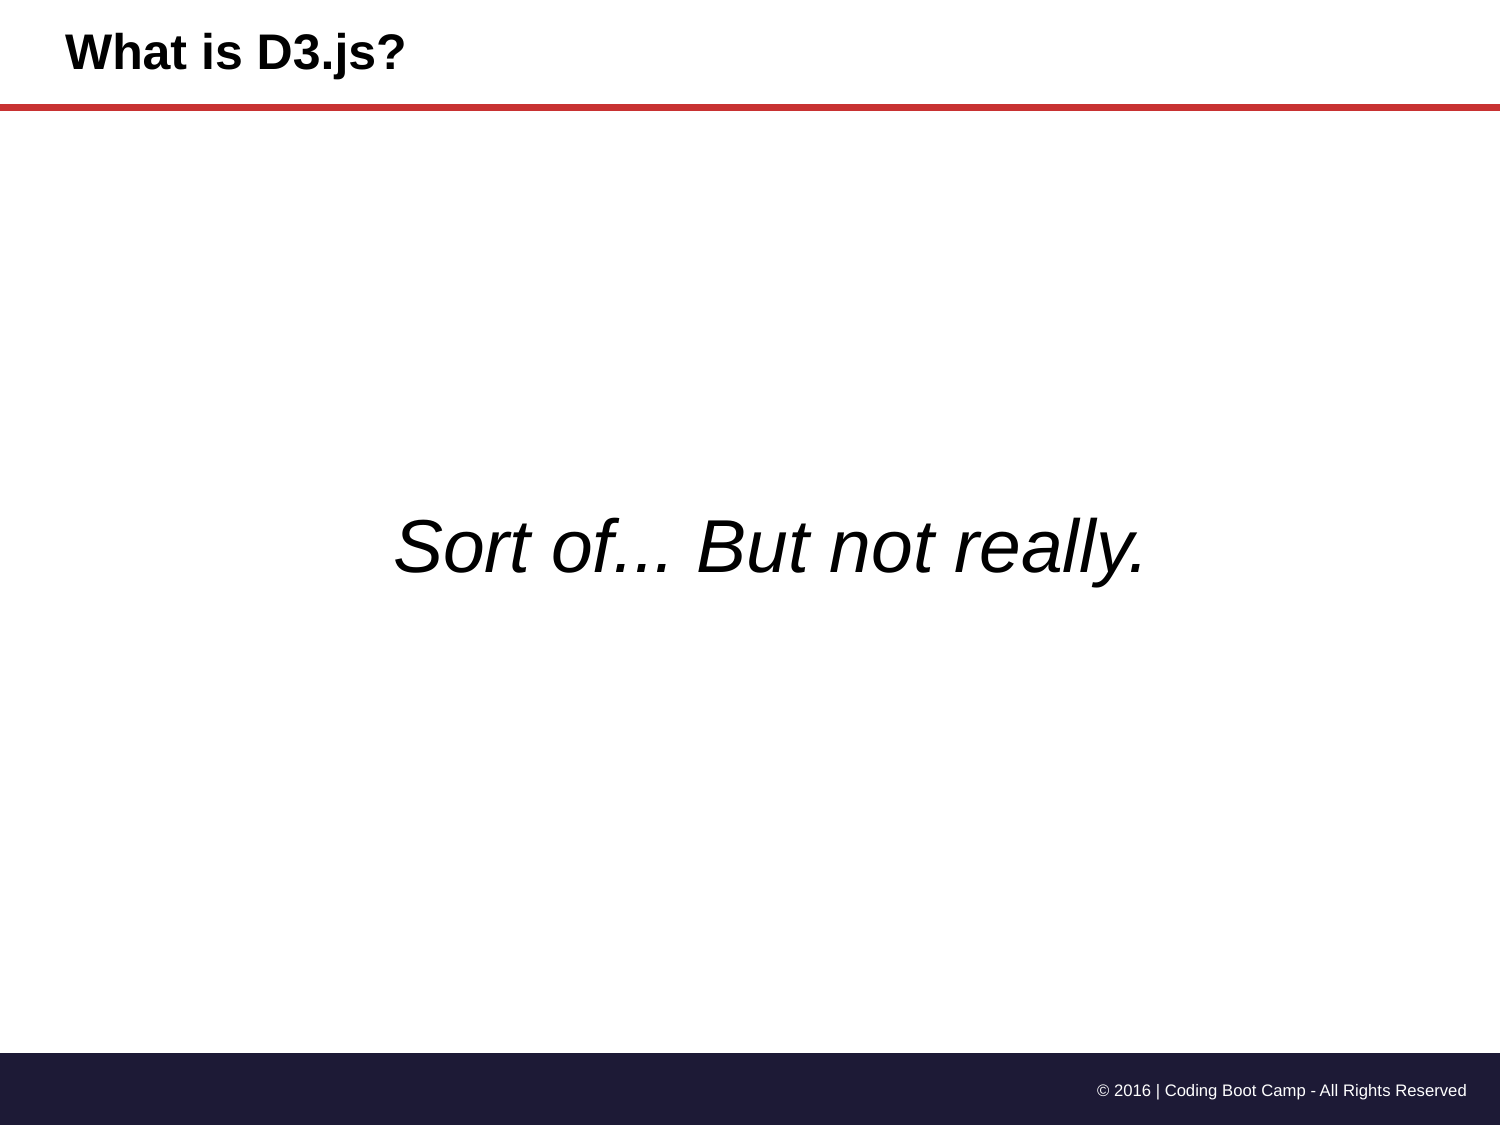

# What is D3.js?
Sort of... But not really.